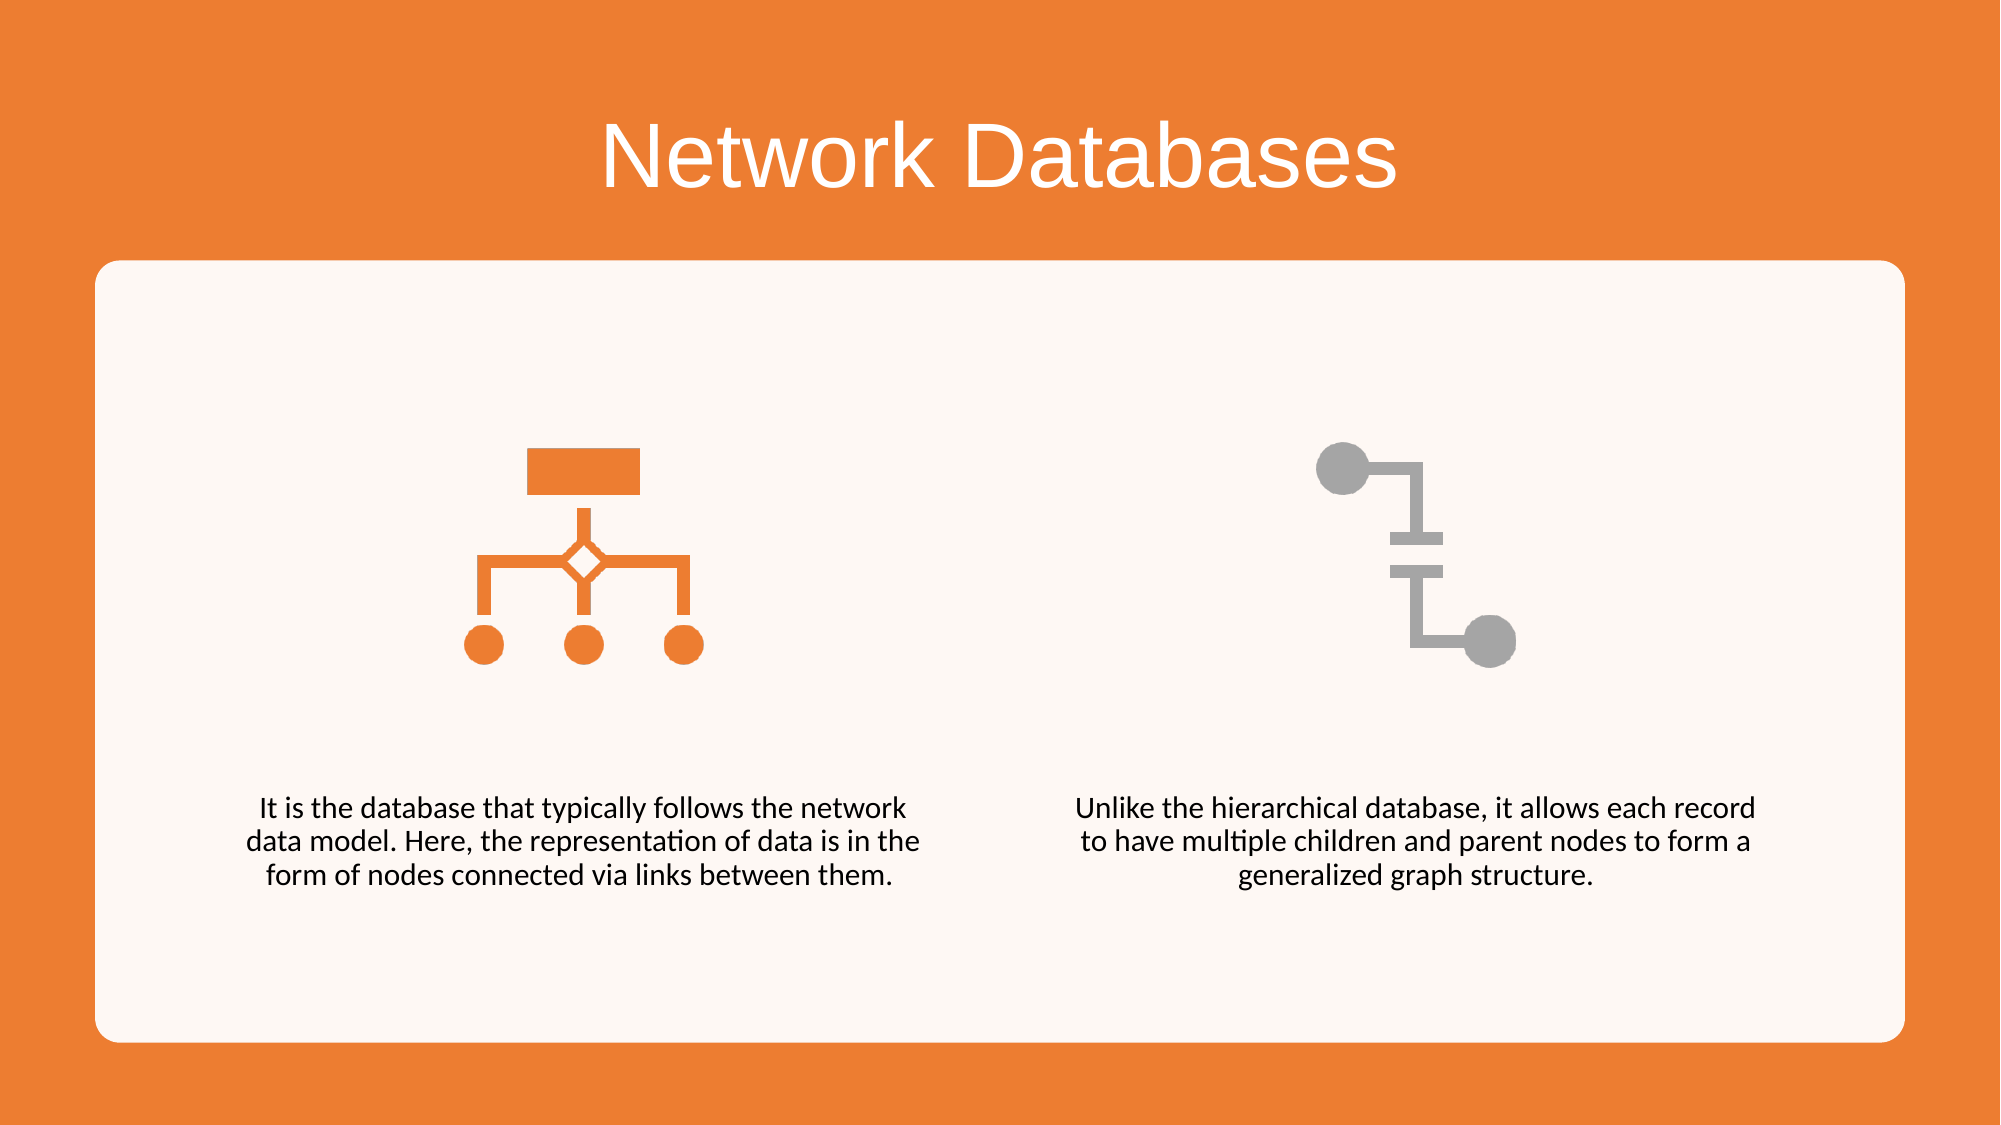

# Network Databases

It is the database that typically follows the network data model. Here, the representation of data is in the form of nodes connected via links between them.
Unlike the hierarchical database, it allows each record to have multiple children and parent nodes to form a generalized graph structure.